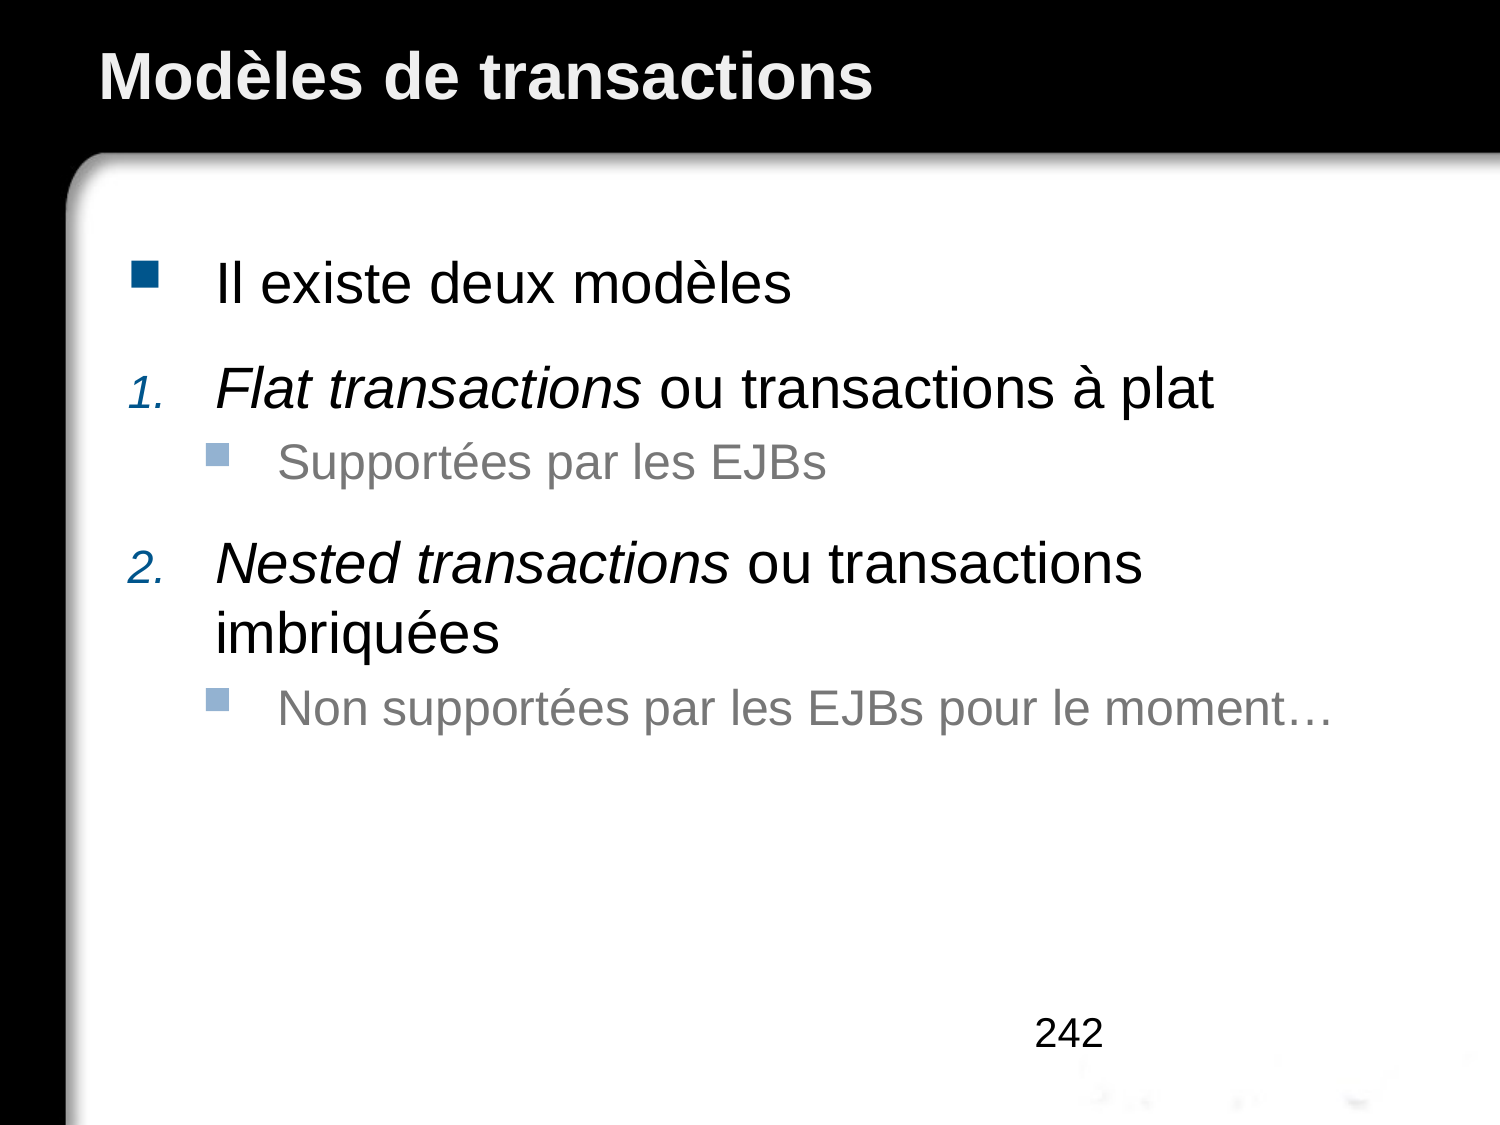

# Modèles de transactions
Il existe deux modèles
Flat transactions ou transactions à plat
Supportées par les EJBs
Nested transactions ou transactions imbriquées
Non supportées par les EJBs pour le moment…